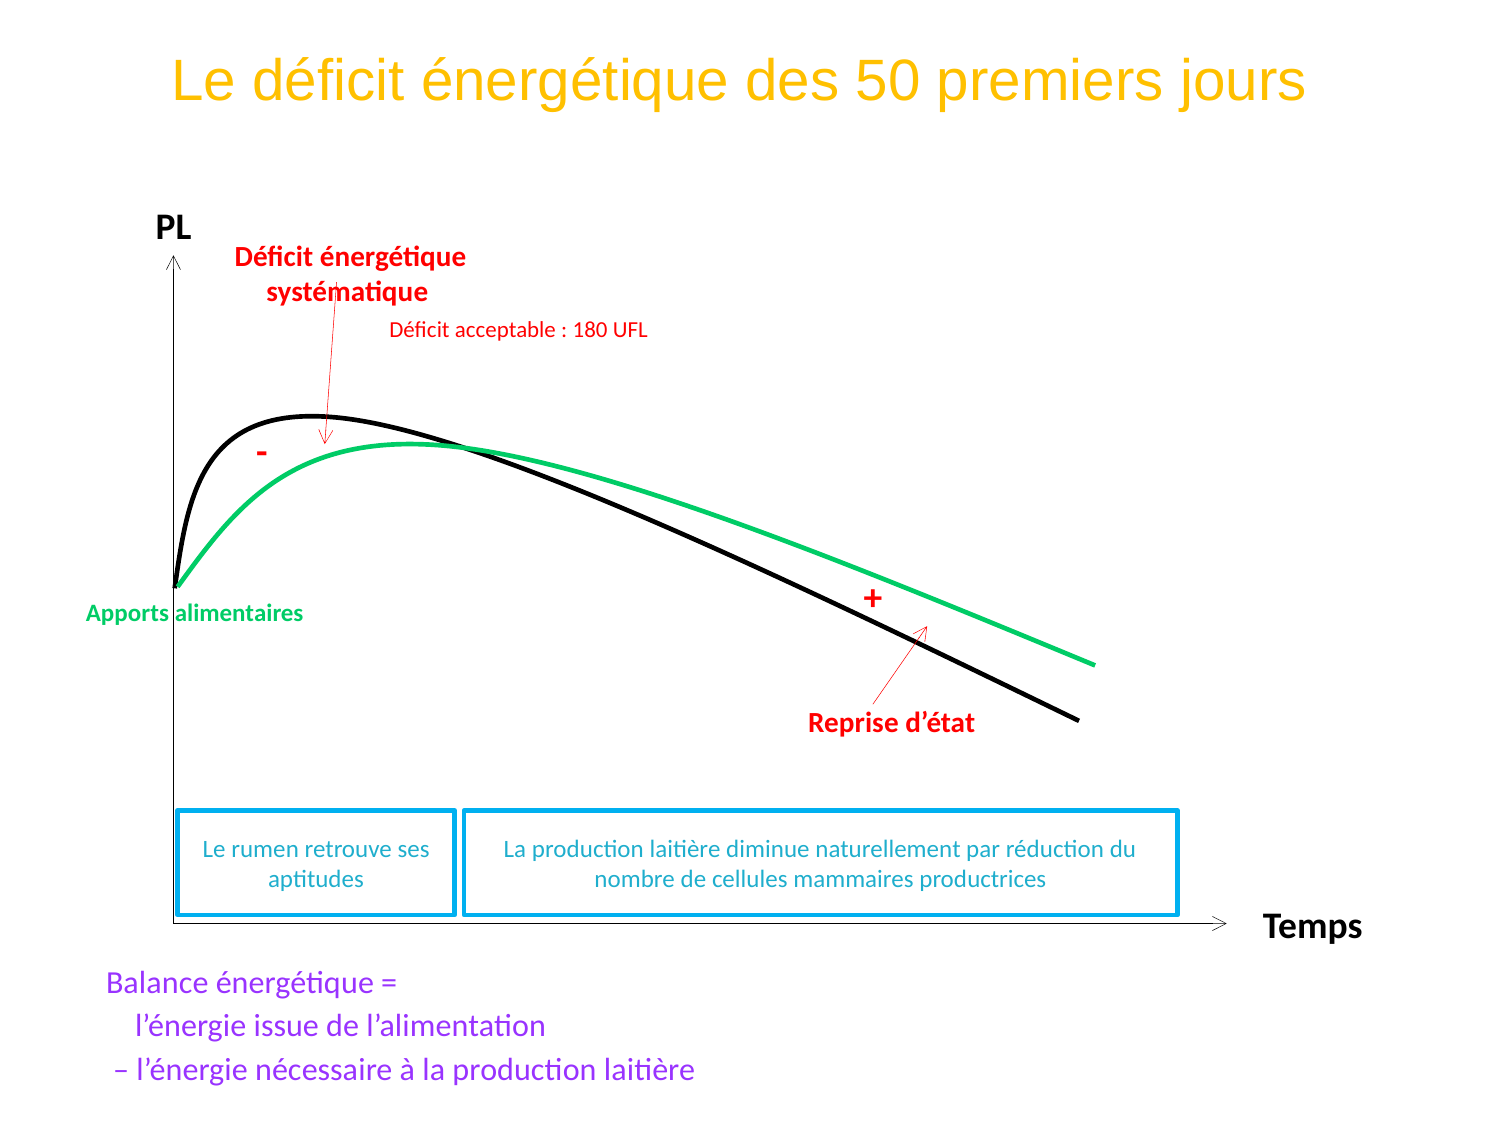

# Le déficit énergétique des 50 premiers jours
PL
Déficit énergétique systématique
Déficit acceptable : 180 UFL

-

+
Apports alimentaires
Reprise d’état
La production laitière diminue naturellement par réduction du nombre de cellules mammaires productrices
Le rumen retrouve ses aptitudes
Temps
Balance énergétique =
	    l’énergie issue de l’alimentation
	 – l’énergie nécessaire à la production laitière